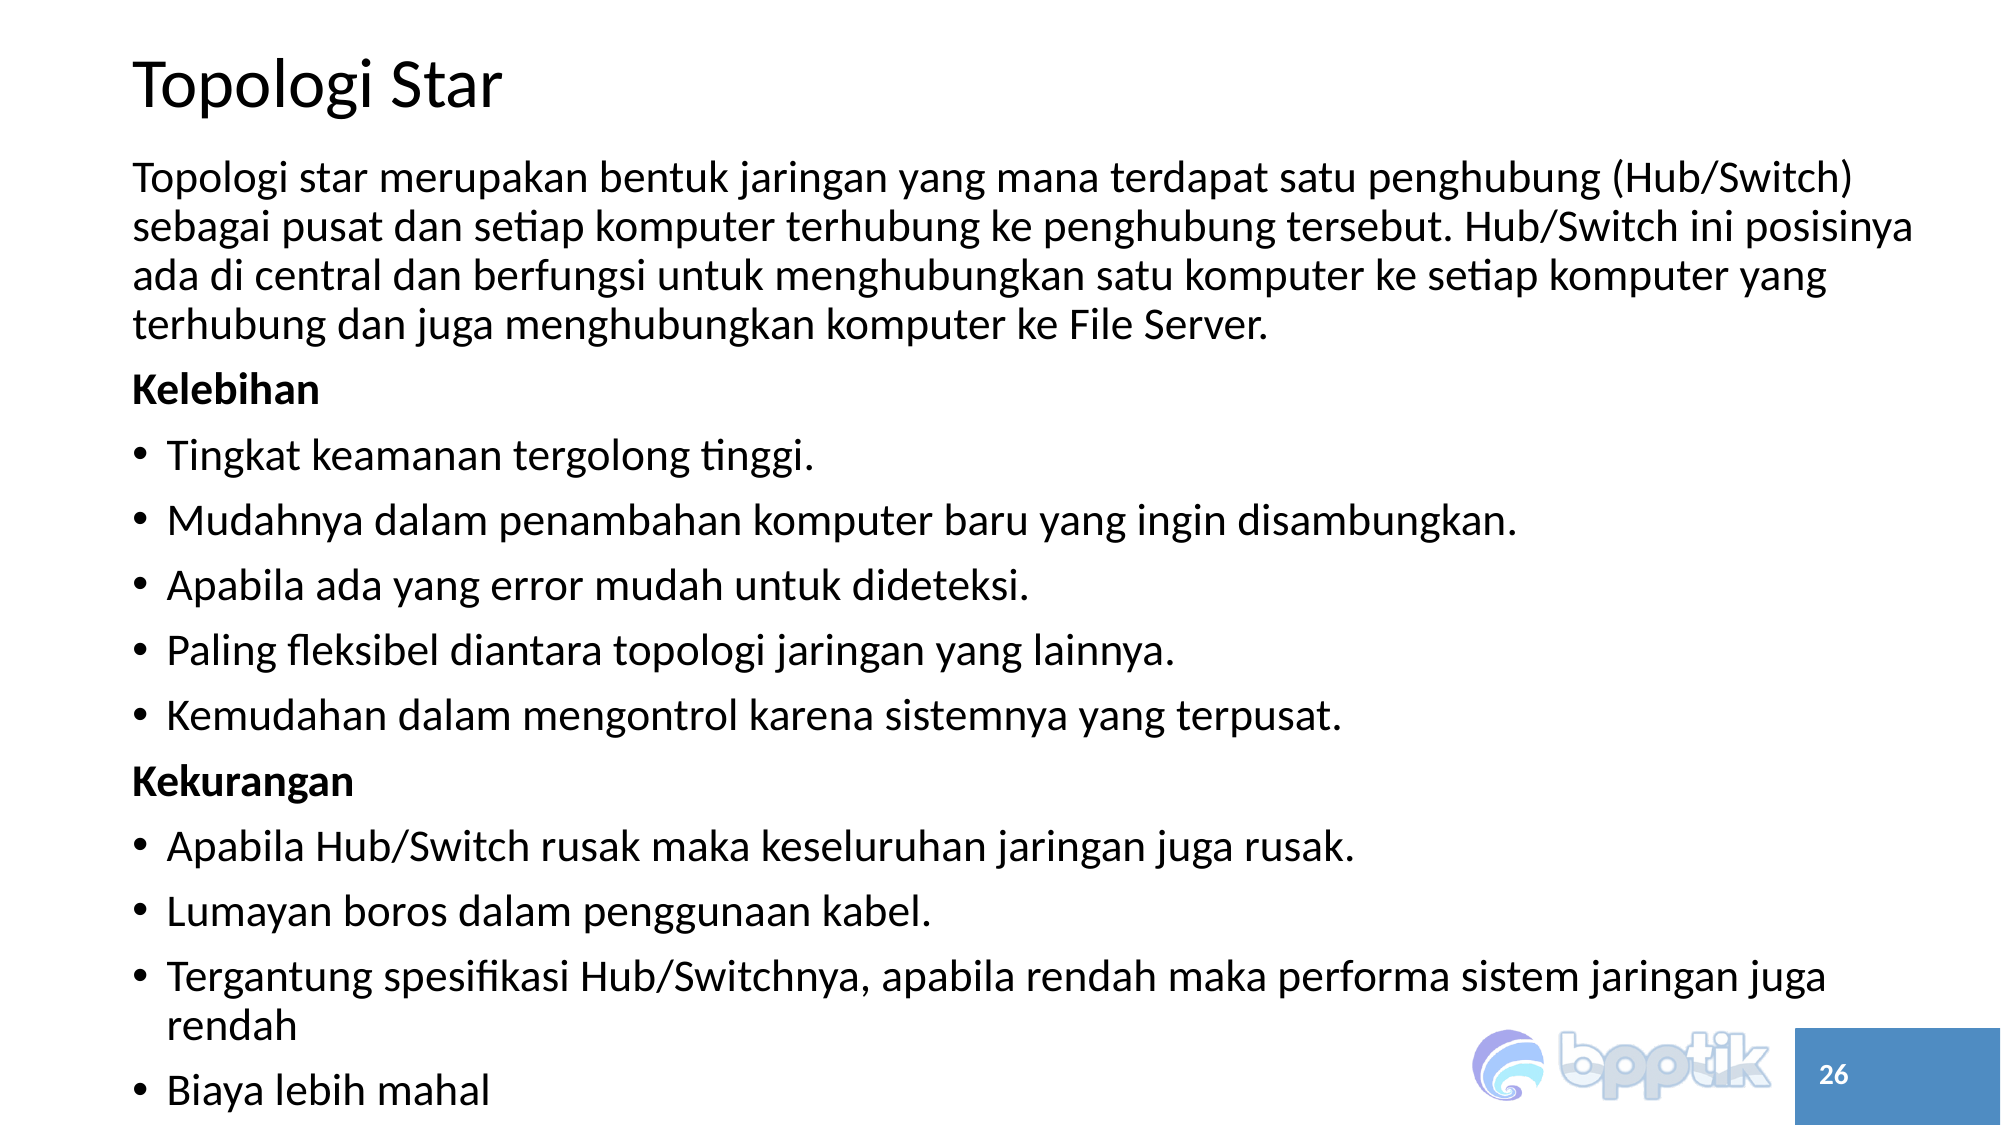

# Topologi Star
Topologi star merupakan bentuk jaringan yang mana terdapat satu penghubung (Hub/Switch) sebagai pusat dan setiap komputer terhubung ke penghubung tersebut. Hub/Switch ini posisinya ada di central dan berfungsi untuk menghubungkan satu komputer ke setiap komputer yang terhubung dan juga menghubungkan komputer ke File Server.
Kelebihan
Tingkat keamanan tergolong tinggi.
Mudahnya dalam penambahan komputer baru yang ingin disambungkan.
Apabila ada yang error mudah untuk dideteksi.
Paling fleksibel diantara topologi jaringan yang lainnya.
Kemudahan dalam mengontrol karena sistemnya yang terpusat.
Kekurangan
Apabila Hub/Switch rusak maka keseluruhan jaringan juga rusak.
Lumayan boros dalam penggunaan kabel.
Tergantung spesifikasi Hub/Switchnya, apabila rendah maka performa sistem jaringan juga rendah
Biaya lebih mahal

26